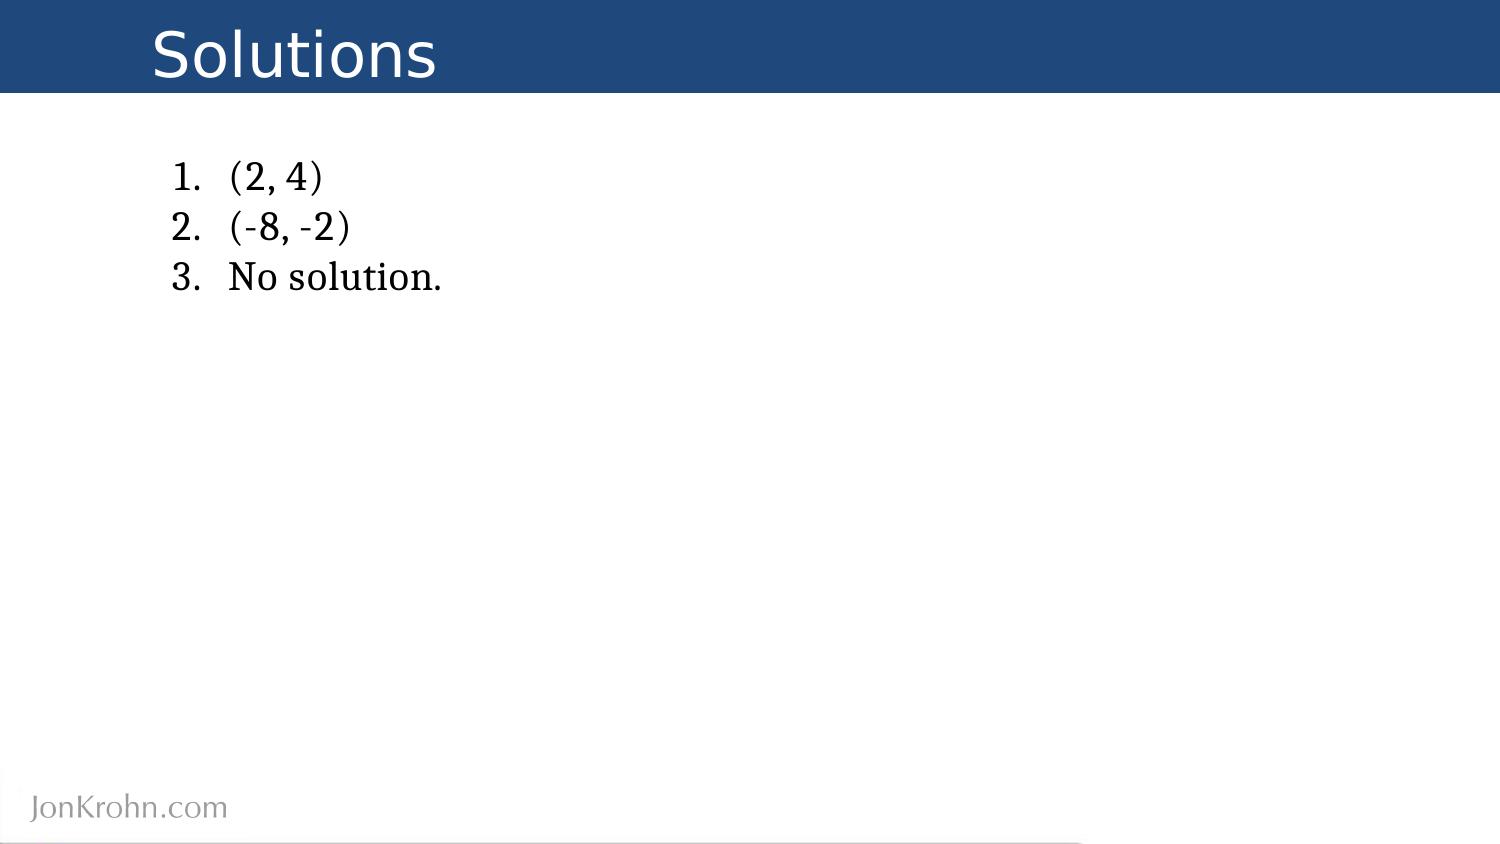

# Solutions
(2, 4)
(-8, -2)
No solution.